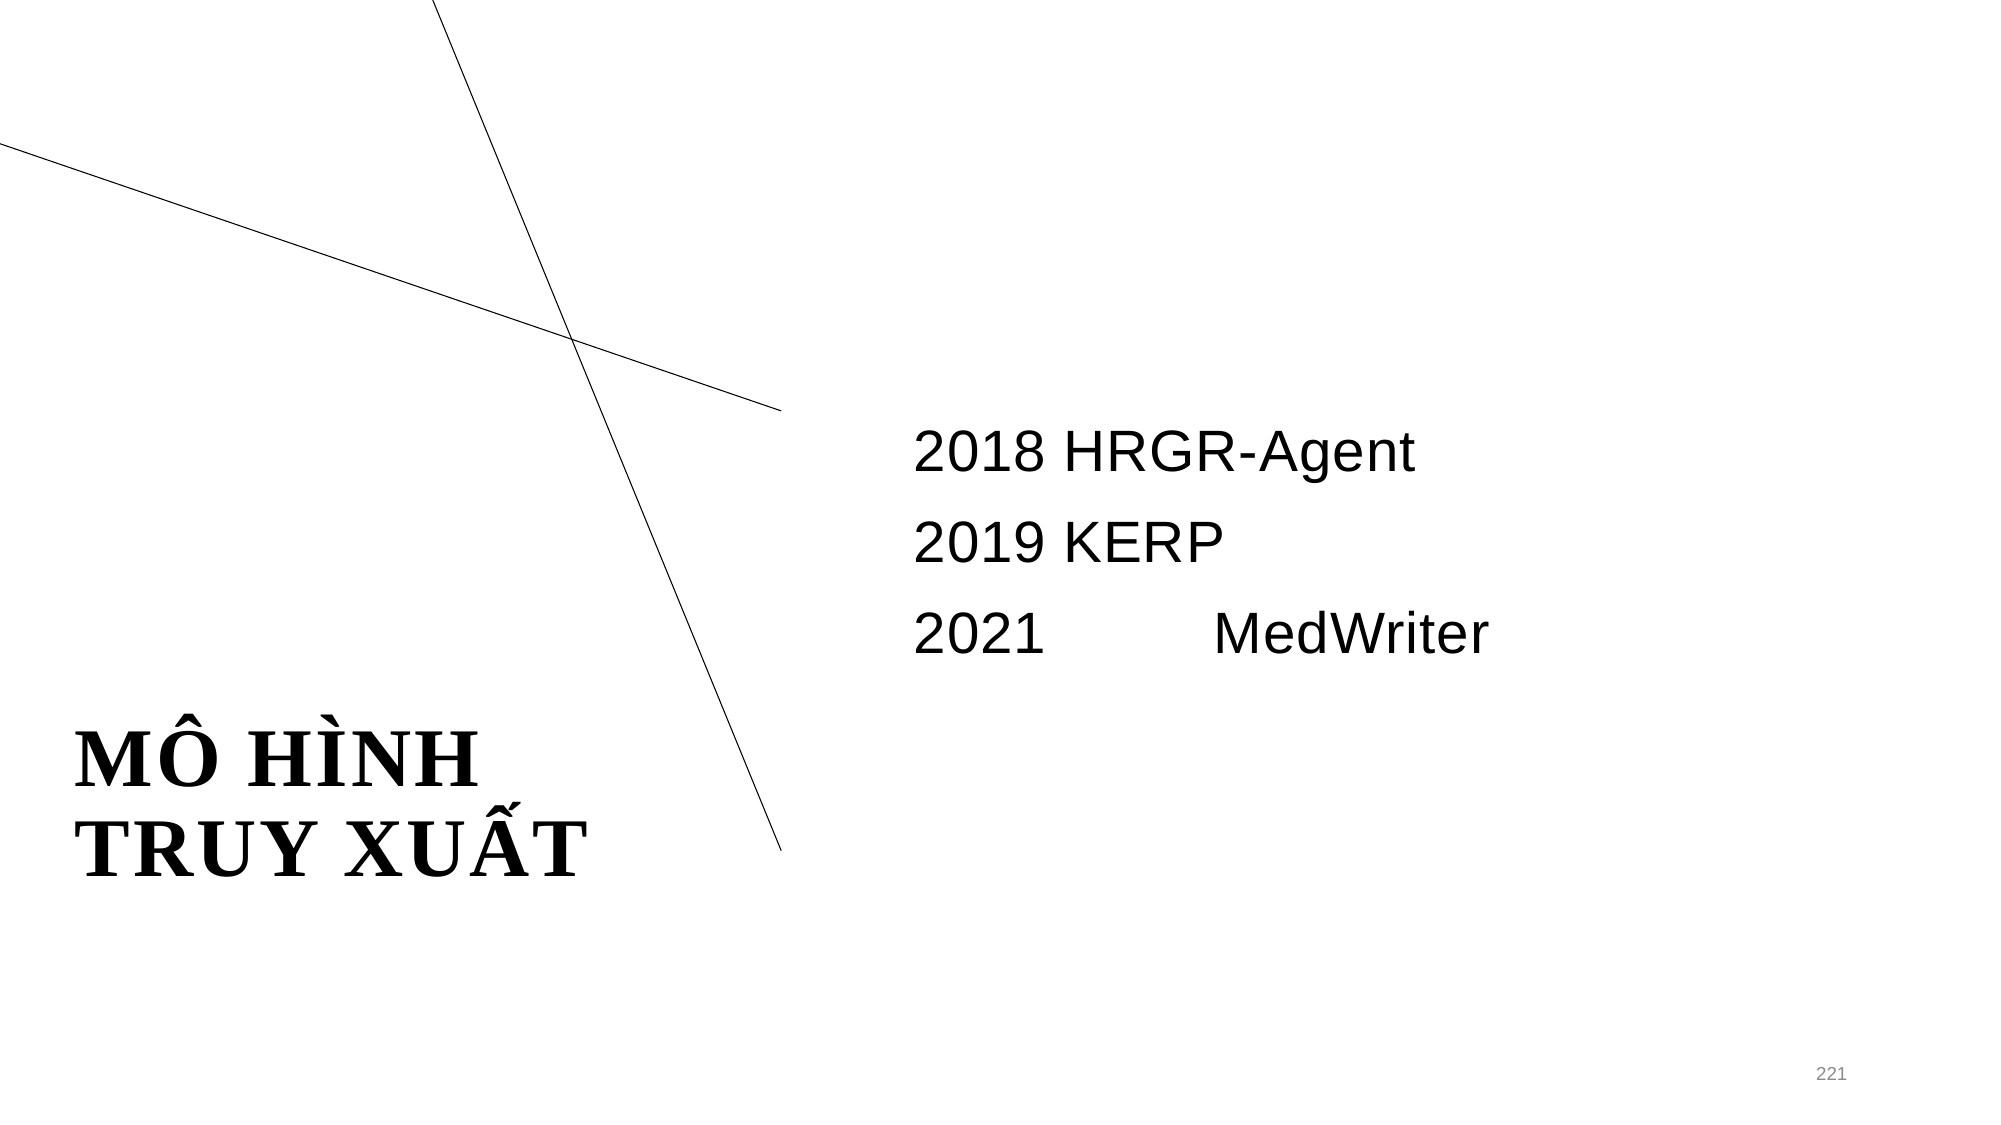

2018	HRGR-Agent
2019	KERP
2021 	MedWriter
# Mô hình truy xuất
221